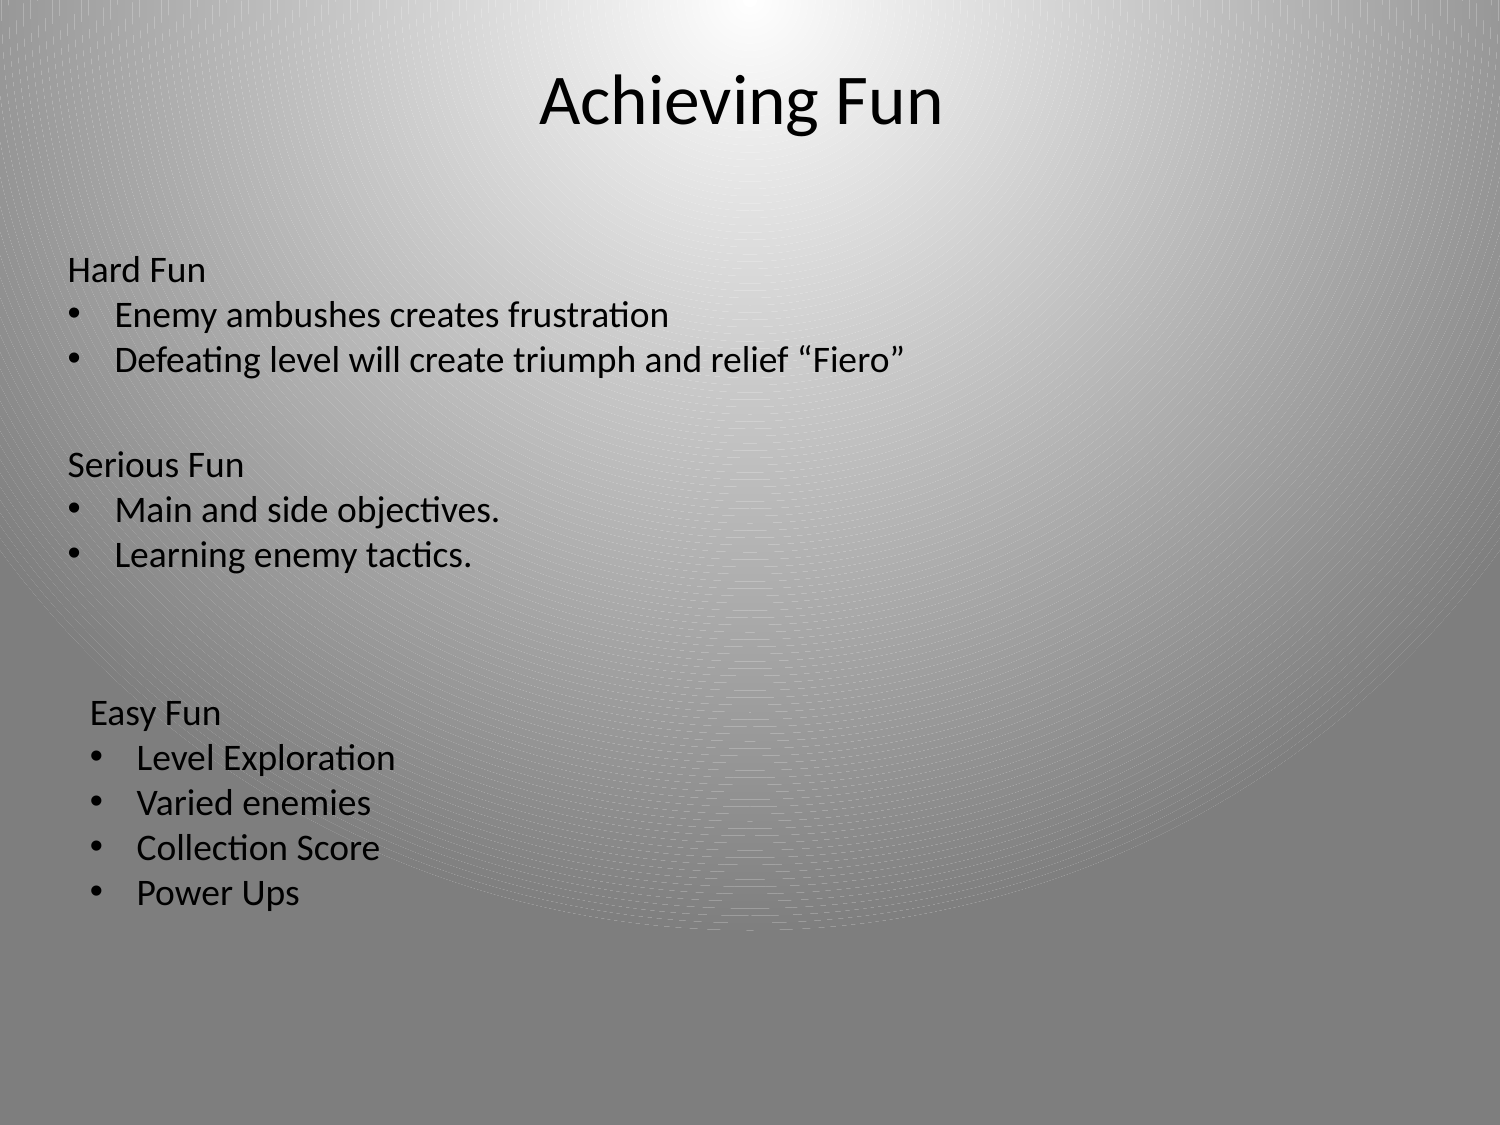

# Achieving Fun
Hard Fun
Enemy ambushes creates frustration
Defeating level will create triumph and relief “Fiero”
Serious Fun
Main and side objectives.
Learning enemy tactics.
Easy Fun
Level Exploration
Varied enemies
Collection Score
Power Ups